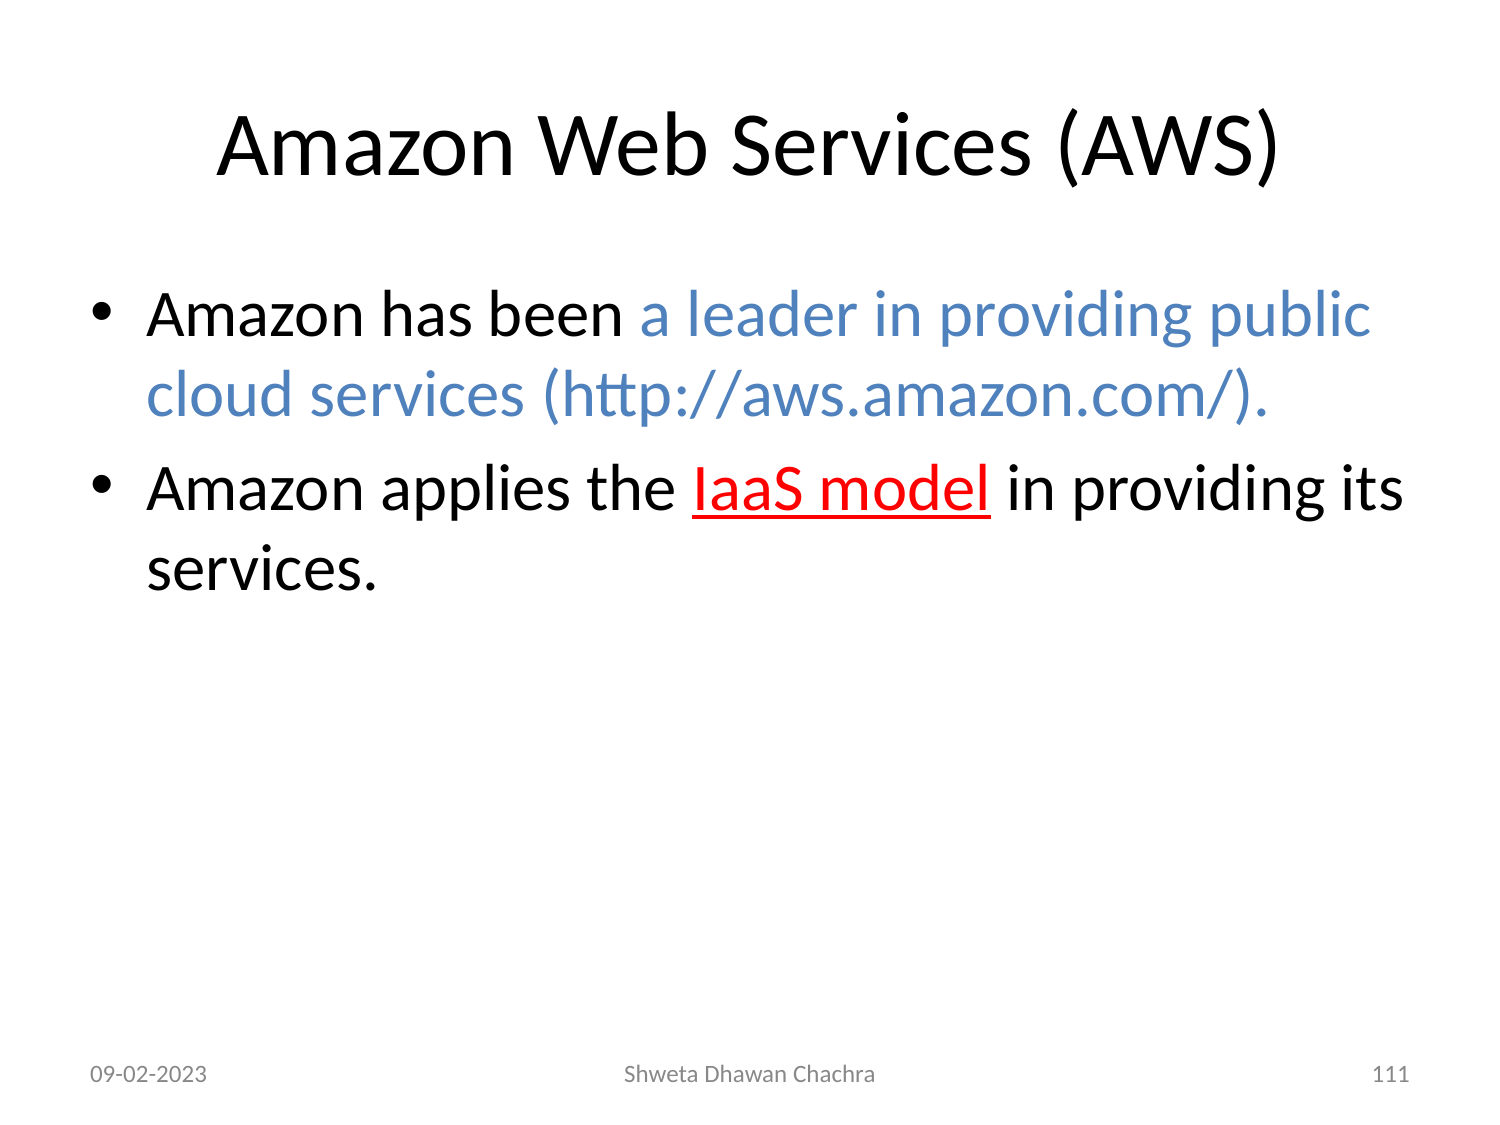

# Amazon Web Services (AWS)
Amazon has been a leader in providing public cloud services (http://aws.amazon.com/).
Amazon applies the IaaS model in providing its services.
09-02-2023
Shweta Dhawan Chachra
111